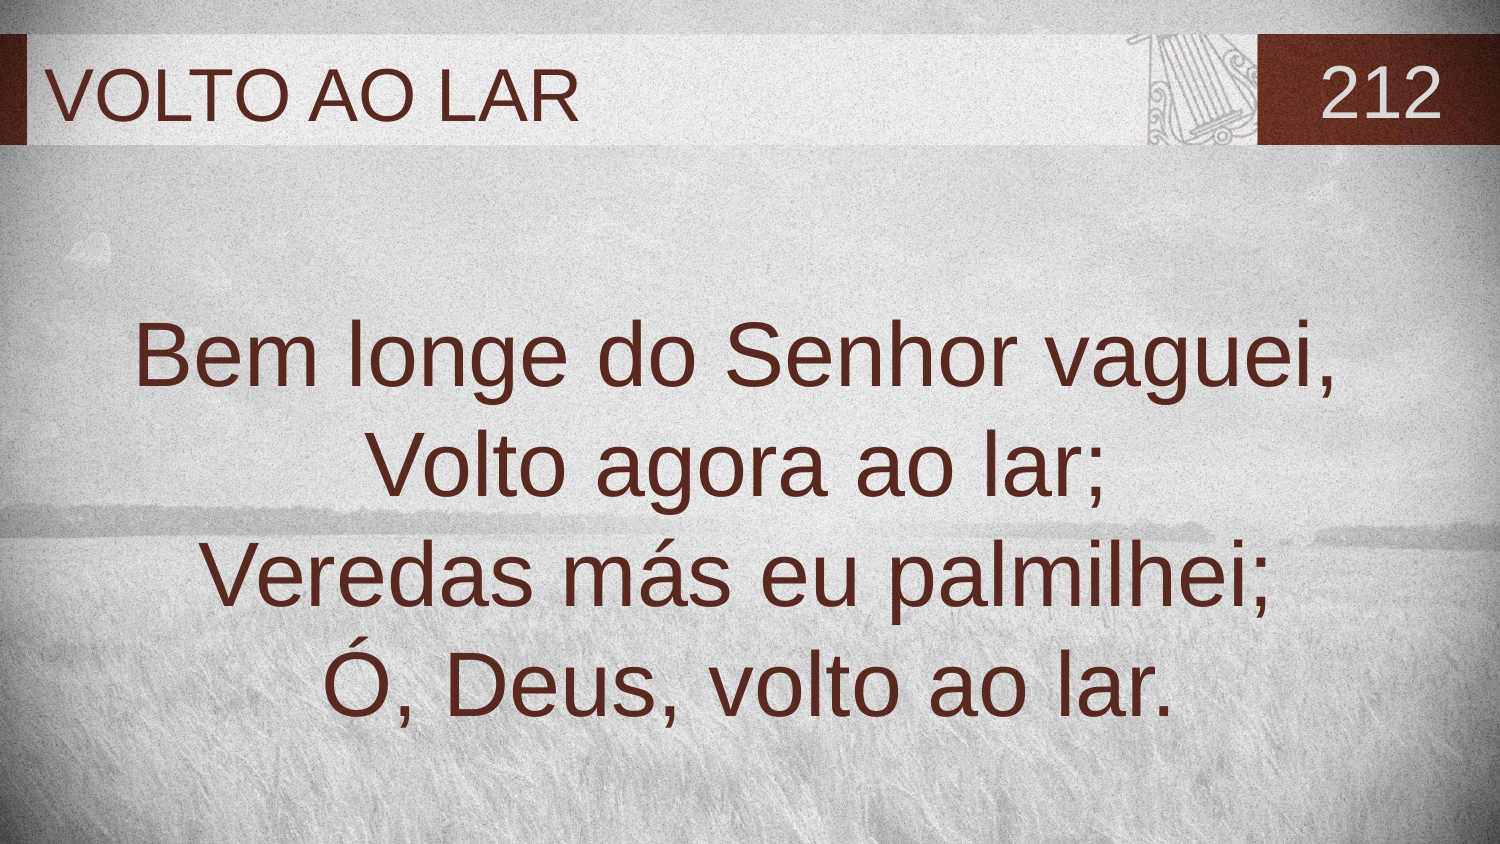

# VOLTO AO LAR
212
Bem longe do Senhor vaguei,
Volto agora ao lar;
Veredas más eu palmilhei;
Ó, Deus, volto ao lar.